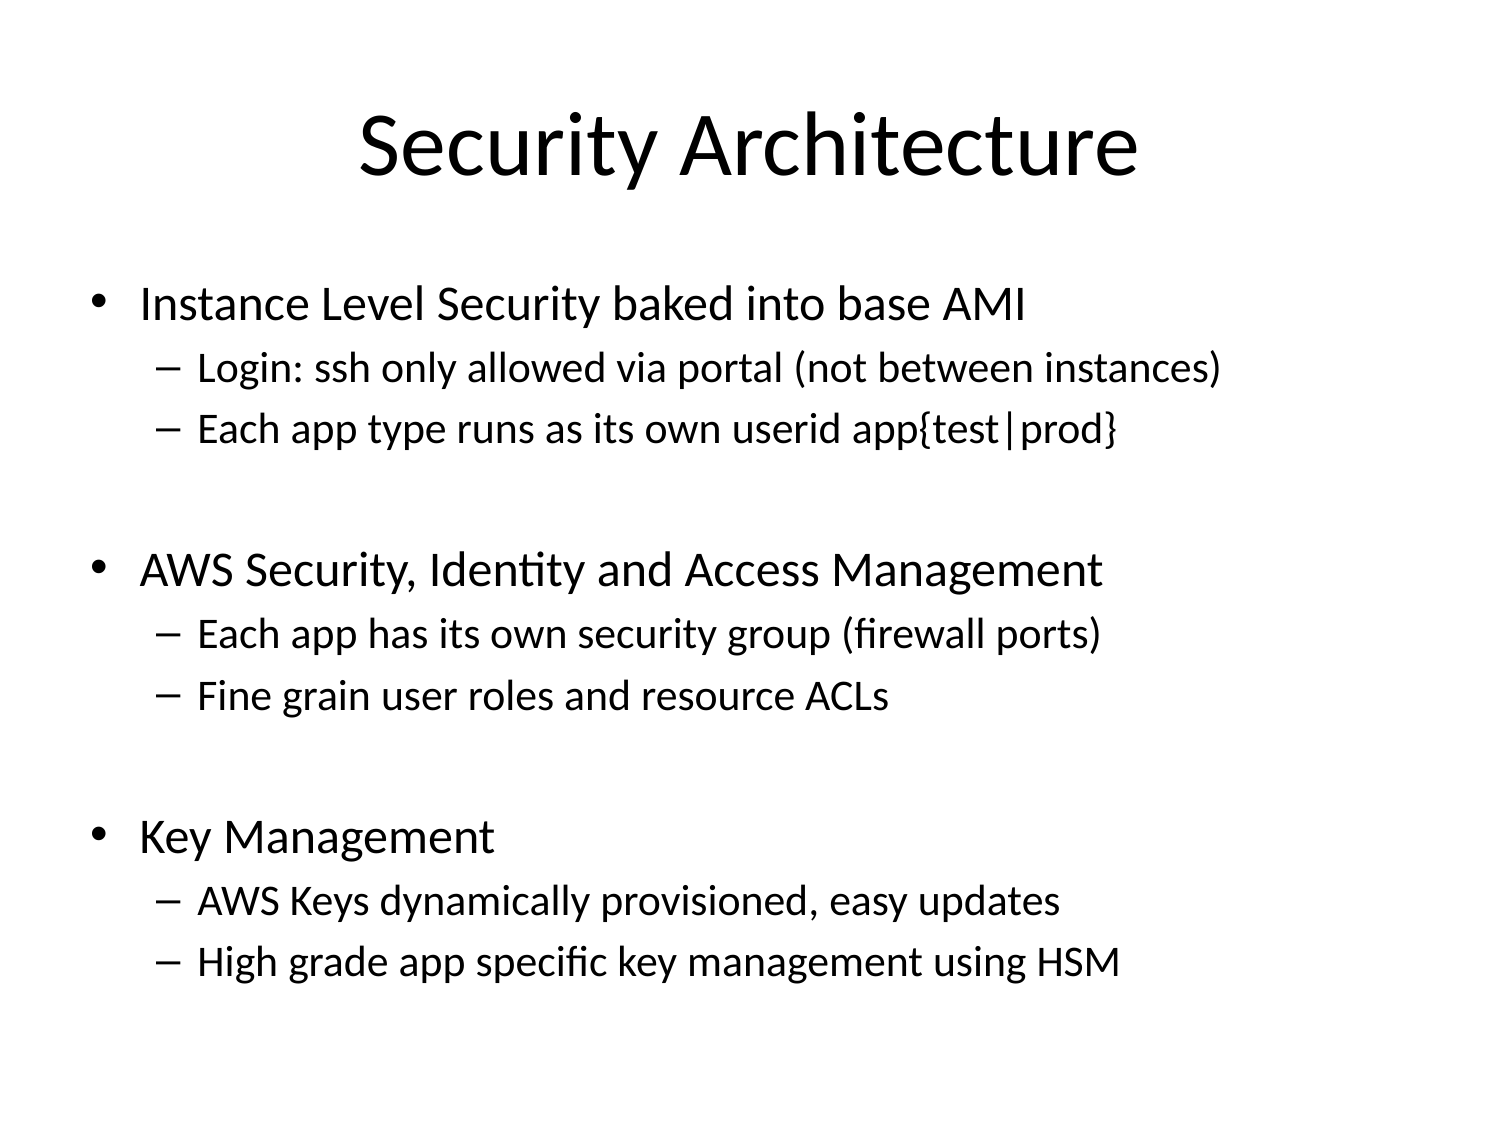

# Security Architecture
Instance Level Security baked into base AMI
Login: ssh only allowed via portal (not between instances)
Each app type runs as its own userid app{test|prod}

AWS Security, Identity and Access Management
Each app has its own security group (firewall ports)
Fine grain user roles and resource ACLs

Key Management
AWS Keys dynamically provisioned, easy updates
High grade app specific key management using HSM